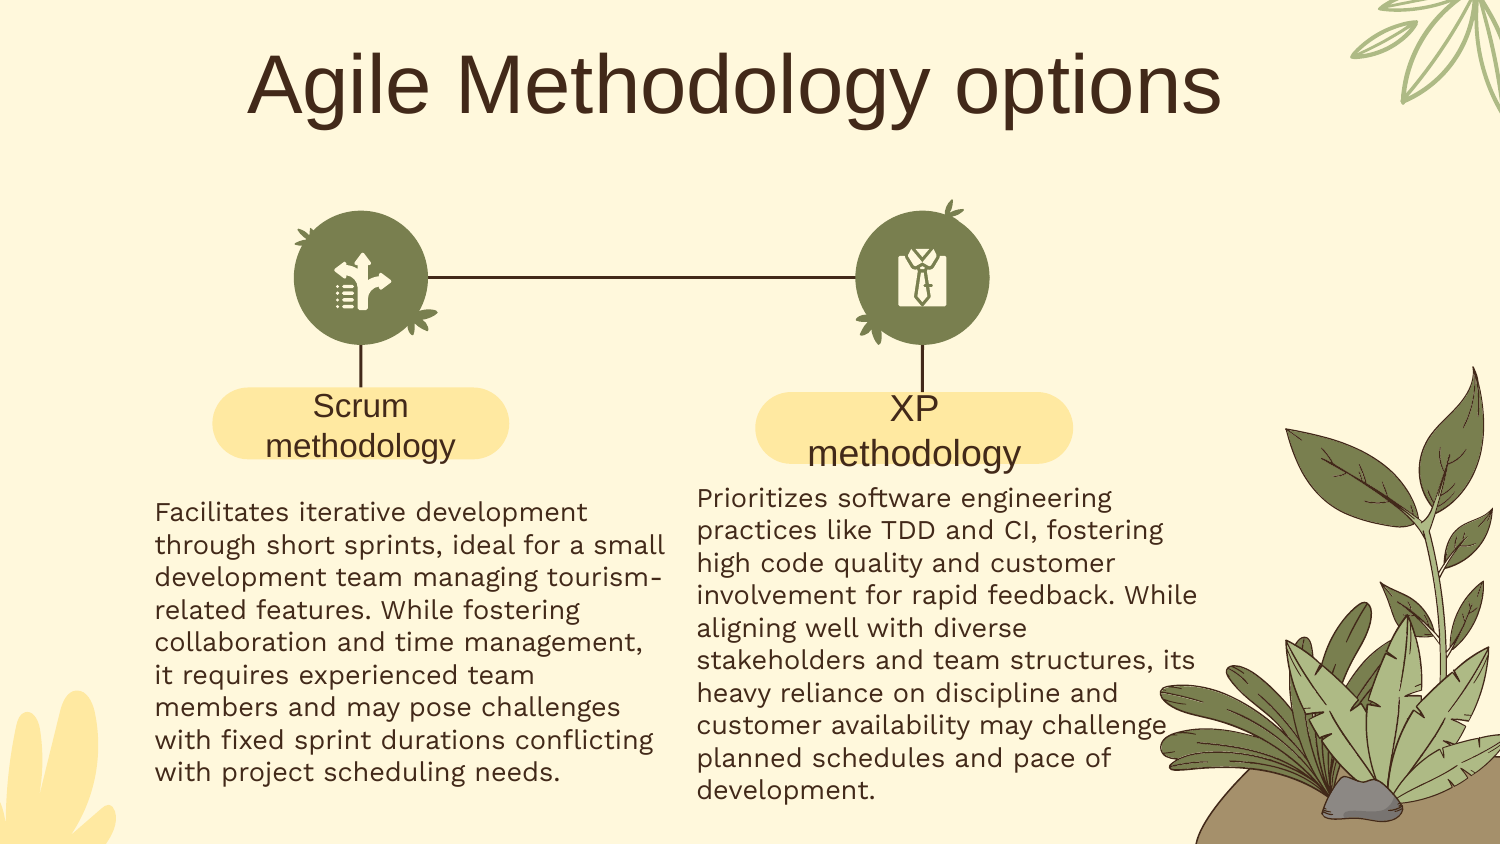

# Agile Methodology options

Scrum methodology
XP methodology
Facilitates iterative development through short sprints, ideal for a small development team managing tourism-related features. While fostering collaboration and time management, it requires experienced team members and may pose challenges with fixed sprint durations conflicting with project scheduling needs.
Prioritizes software engineering practices like TDD and CI, fostering high code quality and customer involvement for rapid feedback. While aligning well with diverse stakeholders and team structures, its heavy reliance on discipline and customer availability may challenge planned schedules and pace of development.